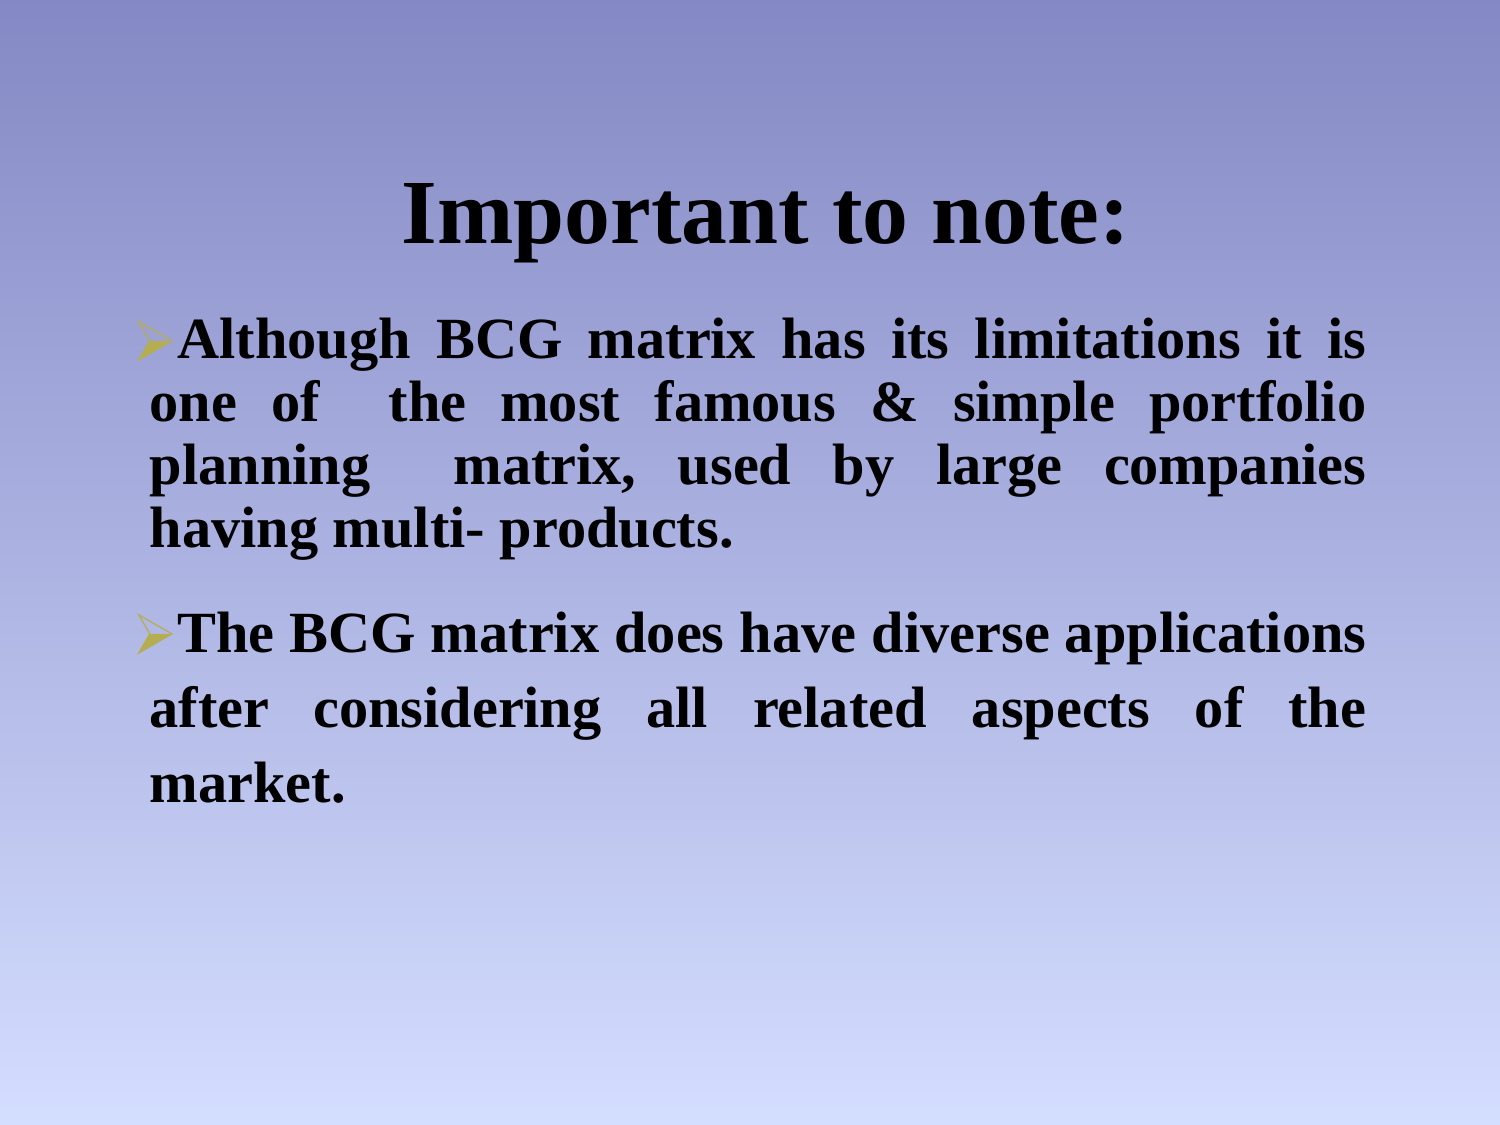

# Important to note:
Although BCG matrix has its limitations it is one of  the most famous & simple portfolio planning  matrix, used by large companies having multi- products.
The BCG matrix does have diverse applications after considering all related aspects of the market.